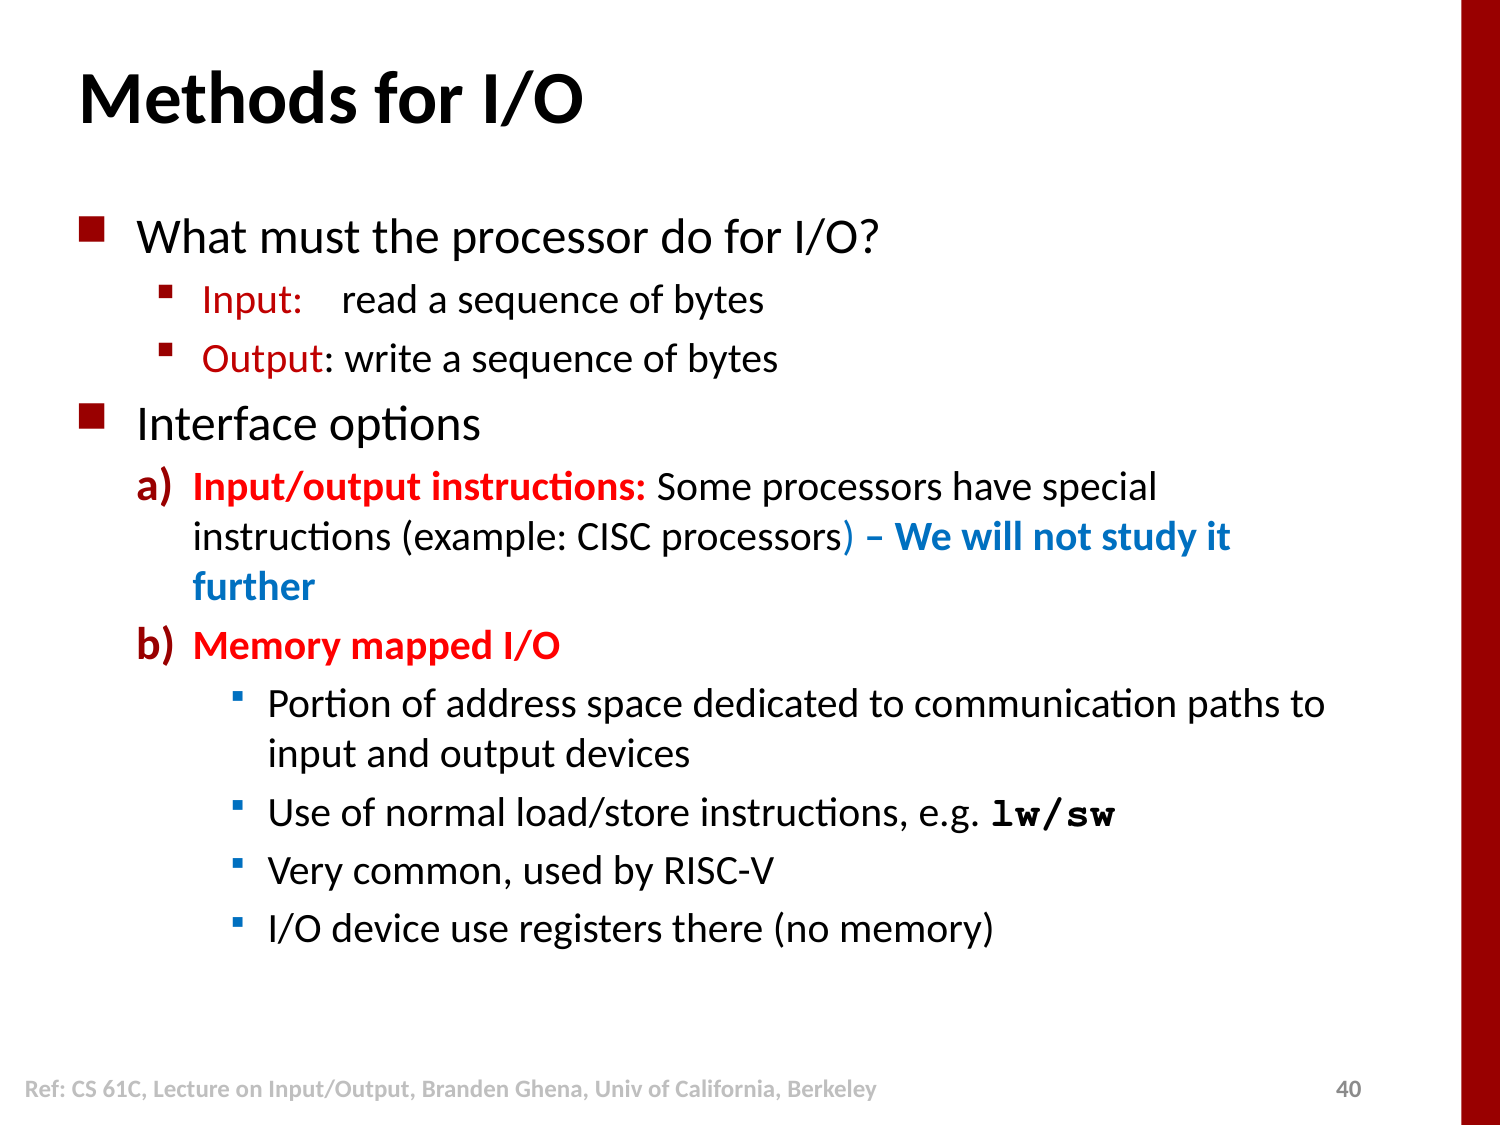

# Methods for I/O
What must the processor do for I/O?
Input:    read a sequence of bytes
Output: write a sequence of bytes
Interface options
Input/output instructions: Some processors have special instructions (example: CISC processors) – We will not study it further
Memory mapped I/O
Portion of address space dedicated to communication paths to input and output devices
Use of normal load/store instructions, e.g. lw/sw
Very common, used by RISC-V
I/O device use registers there (no memory)

Ref: CS 61C, Lecture on Input/Output, Branden Ghena, Univ of California, Berkeley